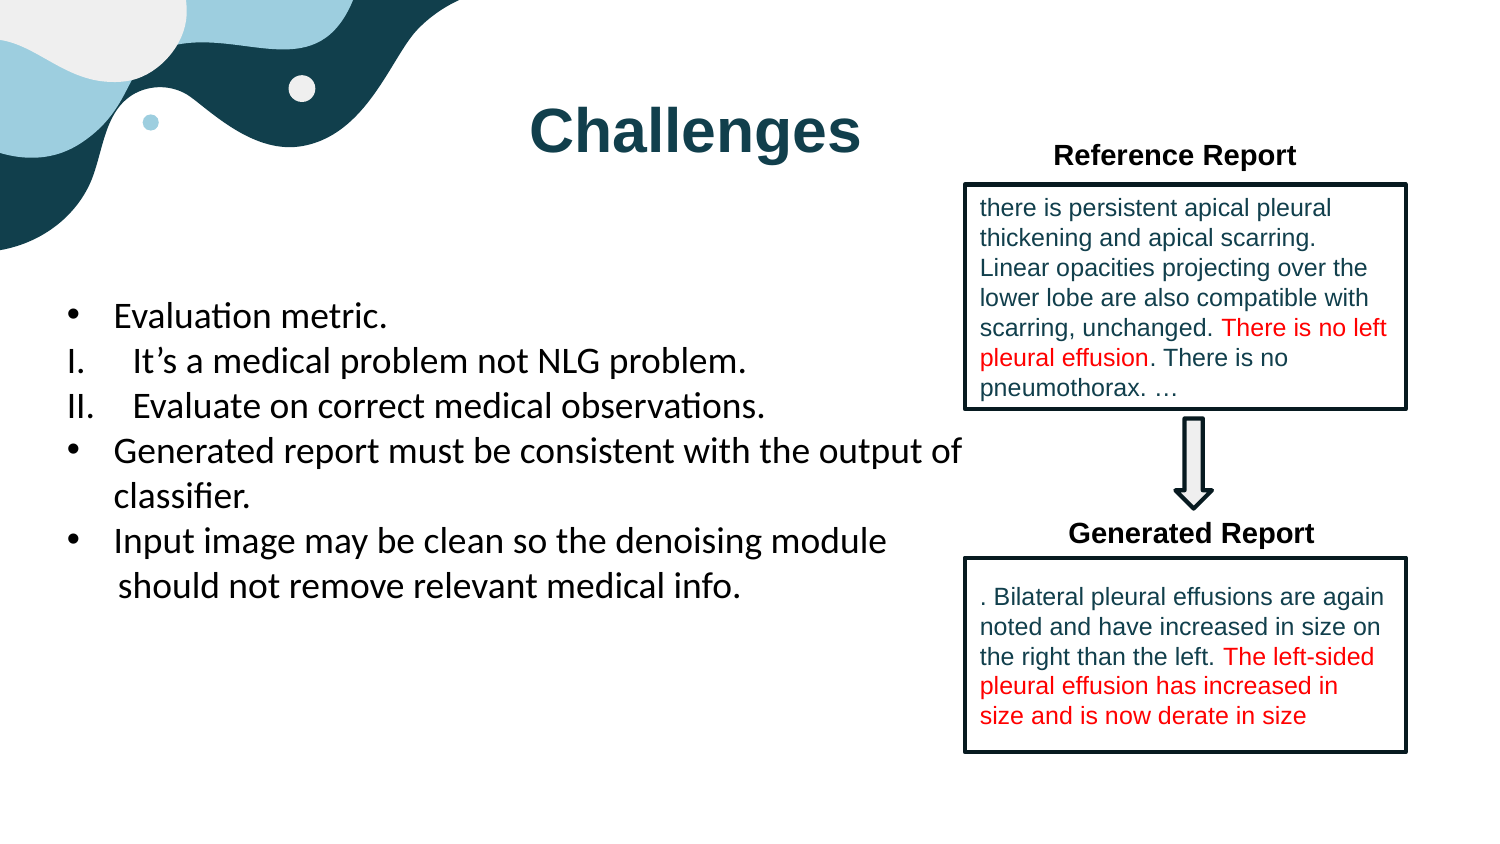

# Challenges
Reference Report
there is persistent apical pleural thickening and apical scarring. Linear opacities projecting over the lower lobe are also compatible with scarring, unchanged. There is no left pleural effusion. There is no pneumothorax. …

Evaluation metric.
It’s a medical problem not NLG problem.
Evaluate on correct medical observations.
Generated report must be consistent with the output of classifier.
Input image may be clean so the denoising module
      should not remove relevant medical info.

Generated Report
. Bilateral pleural effusions are again noted and have increased in size on the right than the left. The left-sided pleural effusion has increased in size and is now derate in size